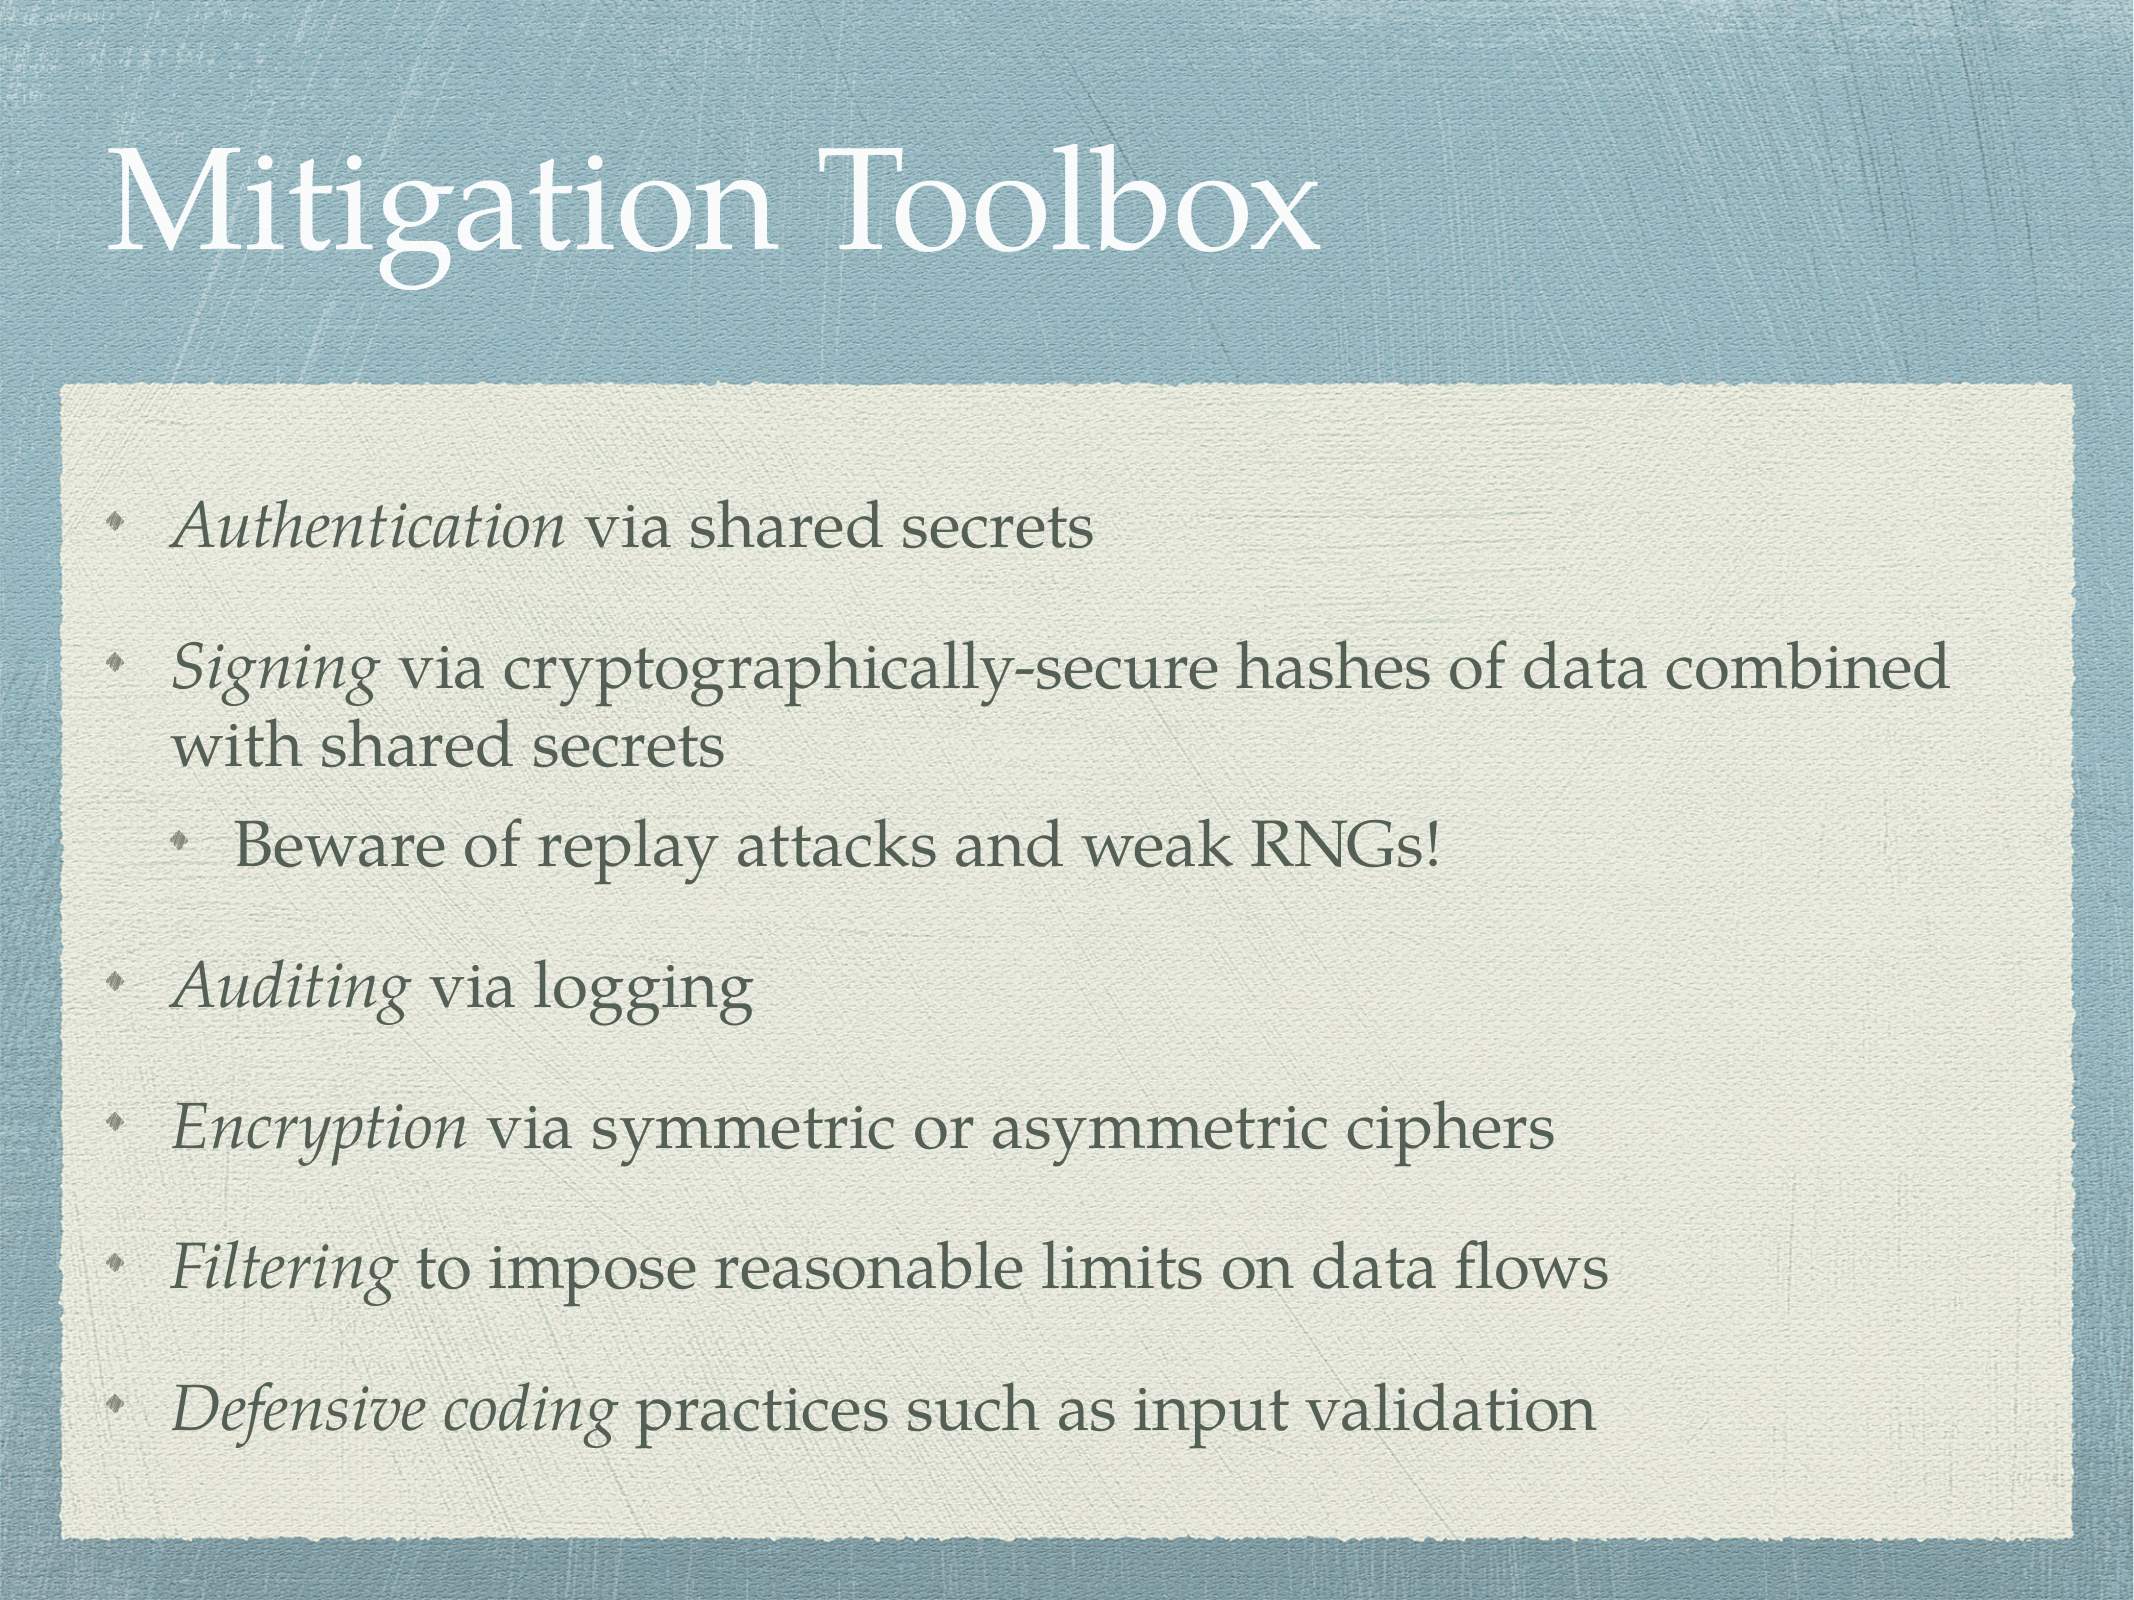

# Mitigation Toolbox
Authentication via shared secrets
Signing via cryptographically-secure hashes of data combined with shared secrets
Beware of replay attacks and weak RNGs!
Auditing via logging
Encryption via symmetric or asymmetric ciphers
Filtering to impose reasonable limits on data flows
Defensive coding practices such as input validation